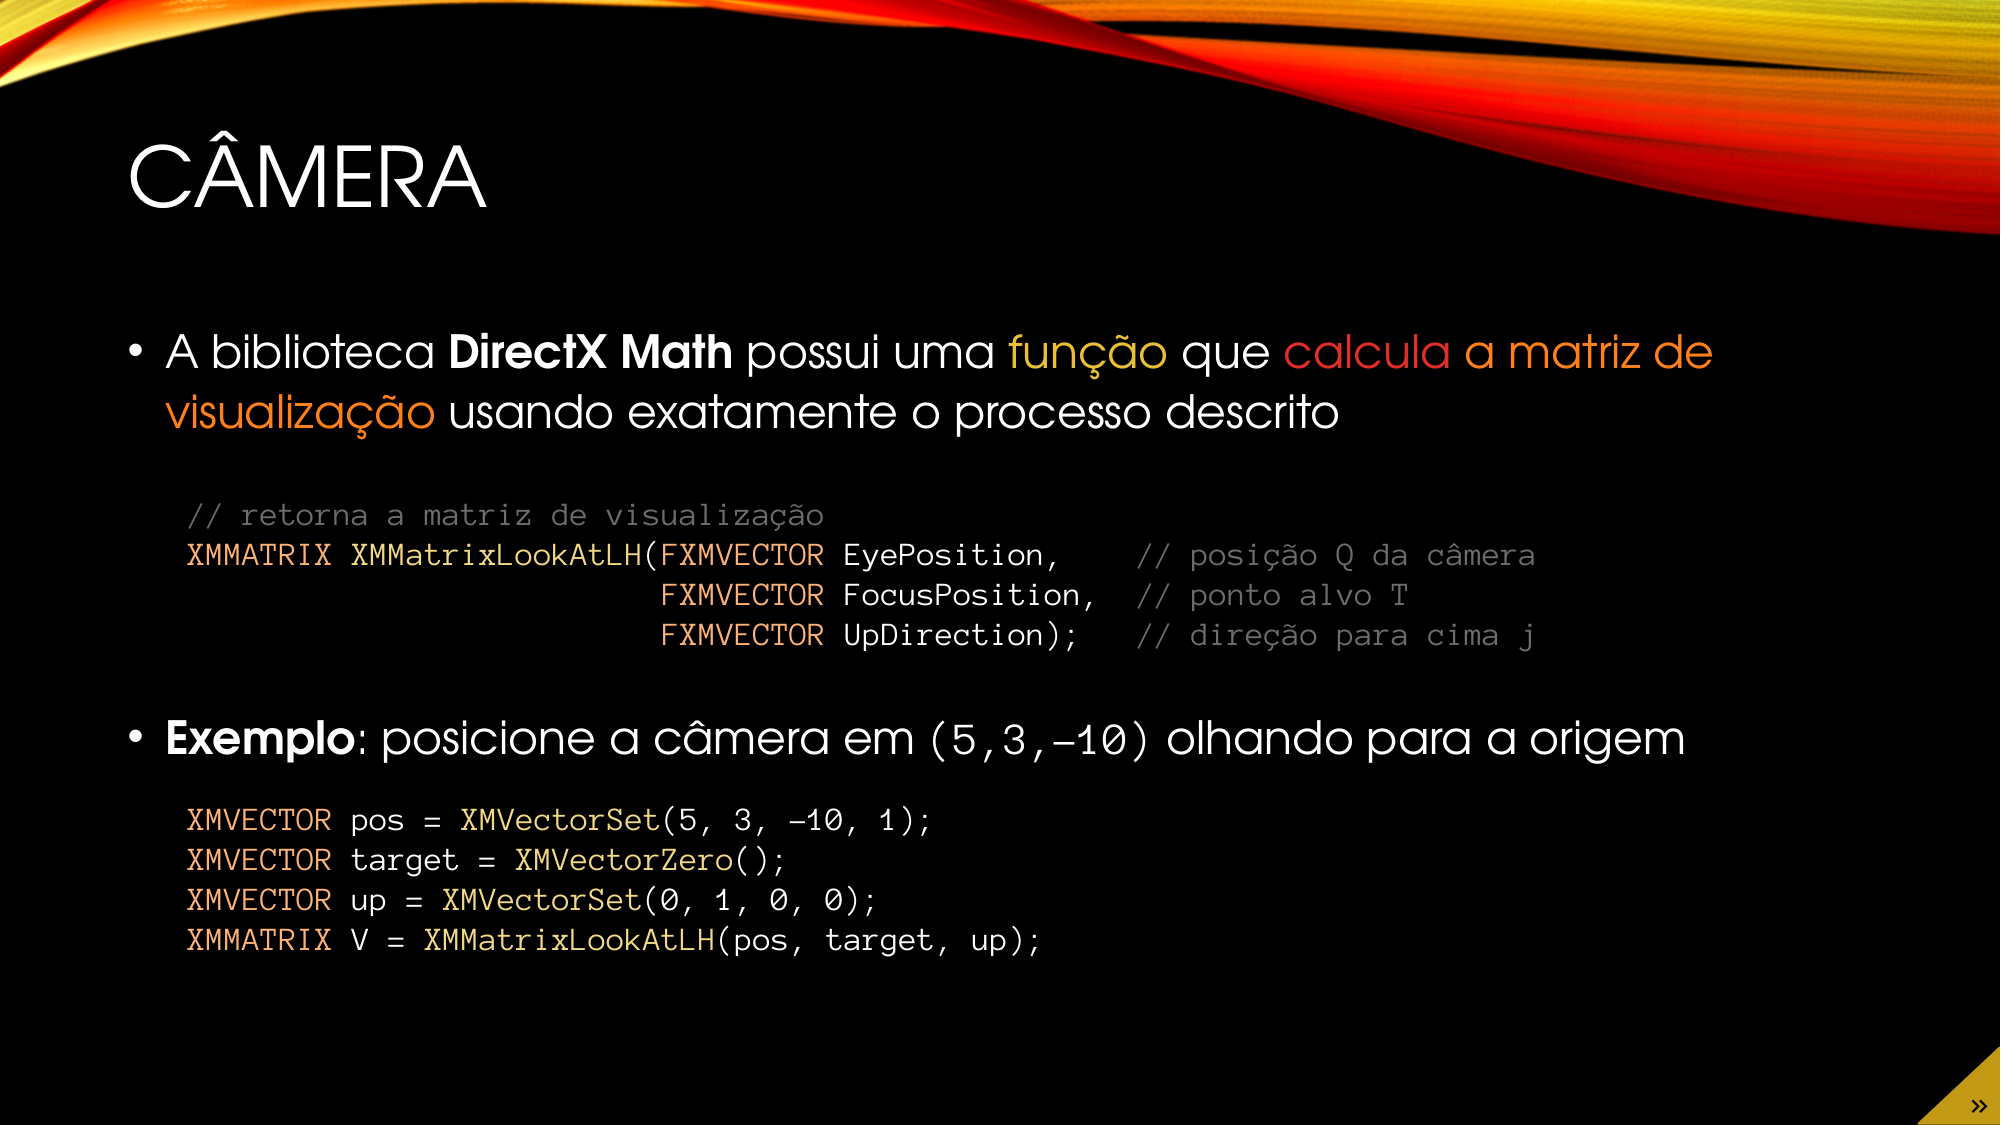

# Câmera
A biblioteca DirectX Math possui uma função que calcula a matriz de visualização usando exatamente o processo descrito

Exemplo: posicione a câmera em (5,3,-10) olhando para a origem
// retorna a matriz de visualização
XMMATRIX XMMatrixLookAtLH(FXMVECTOR EyePosition,    // posição Q da câmera
                          FXMVECTOR FocusPosition,  // ponto alvo T
                          FXMVECTOR UpDirection);   // direção para cima j
XMVECTOR pos = XMVectorSet(5, 3, -10, 1);
XMVECTOR target = XMVectorZero();
XMVECTOR up = XMVectorSet(0, 1, 0, 0);
XMMATRIX V = XMMatrixLookAtLH(pos, target, up);

»